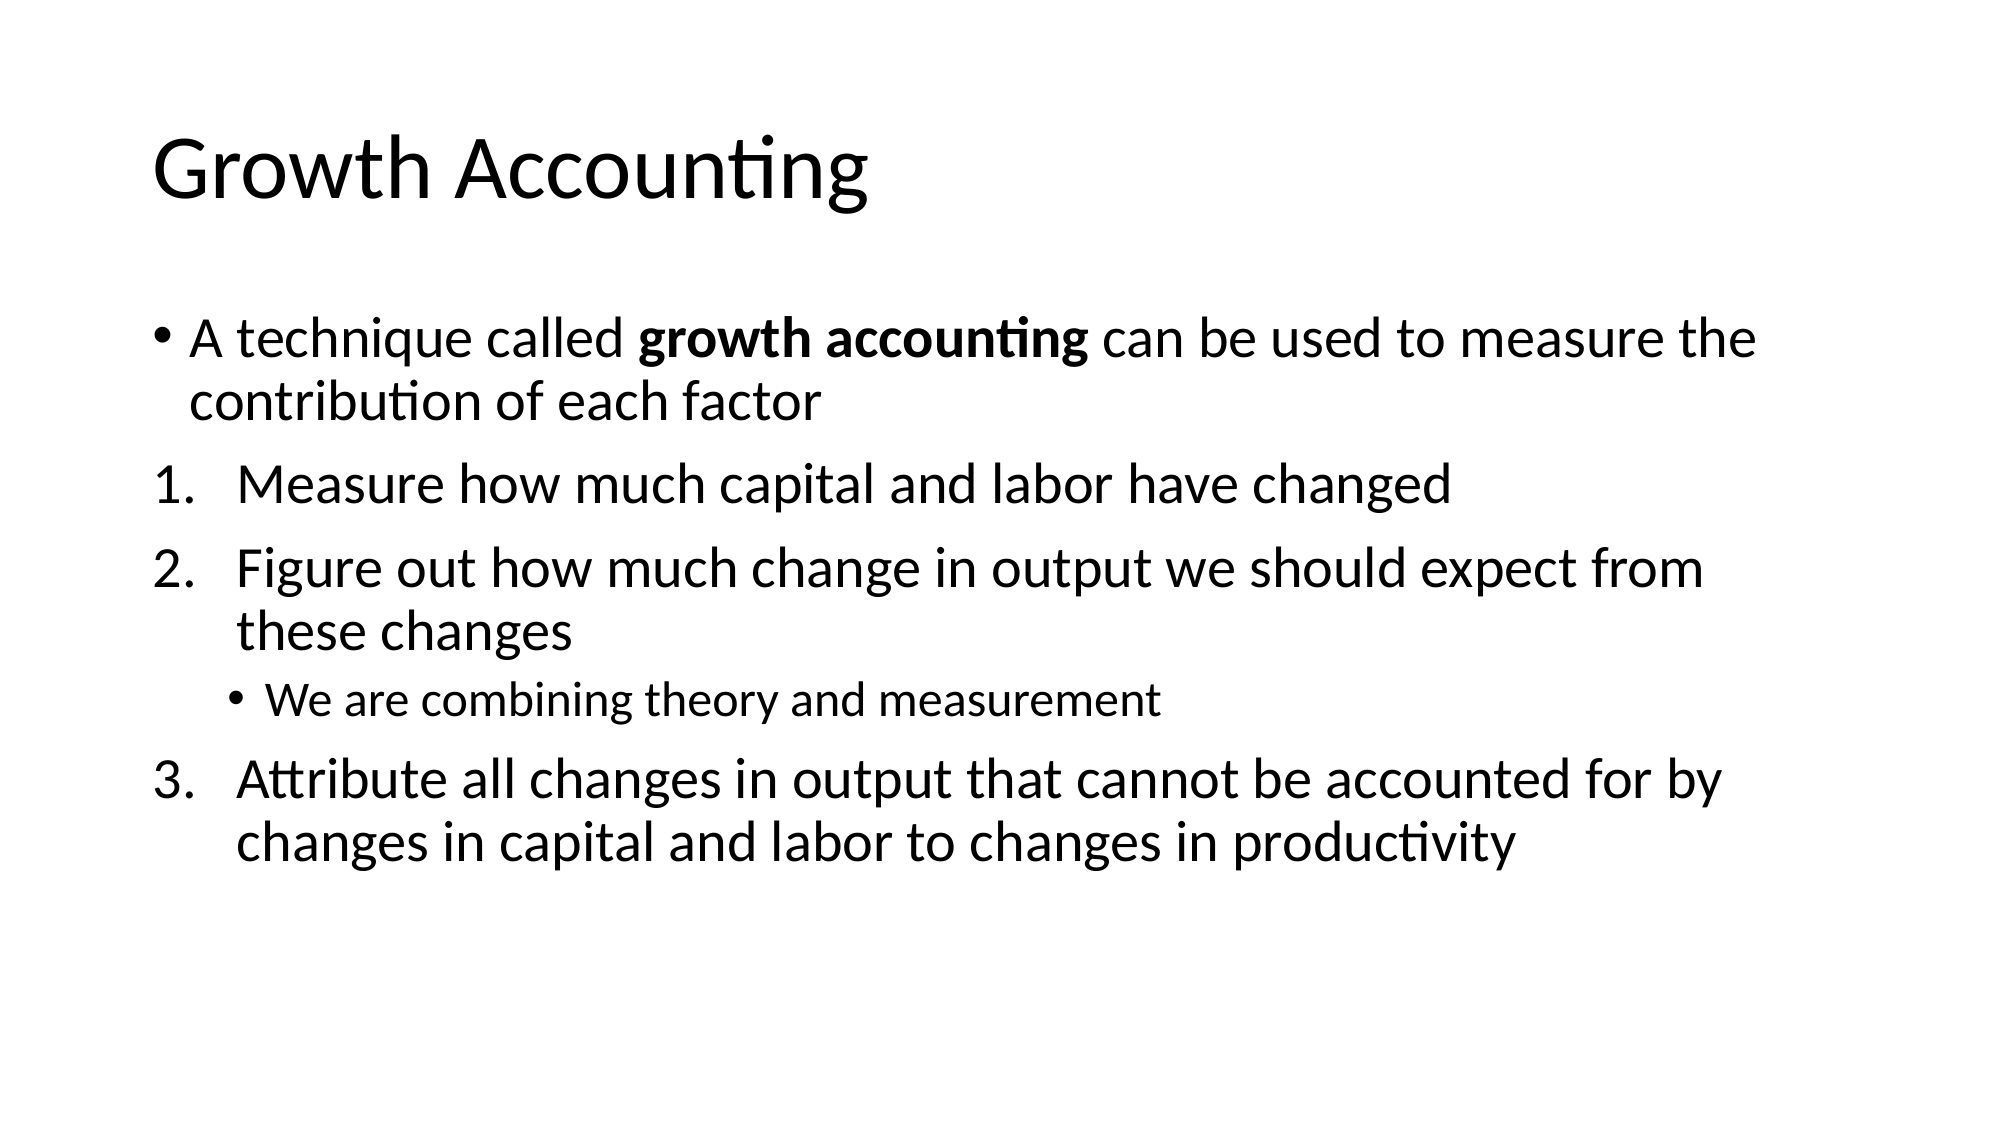

# Growth Accounting
A technique called growth accounting can be used to measure the contribution of each factor
Measure how much capital and labor have changed
Figure out how much change in output we should expect from these changes
We are combining theory and measurement
Attribute all changes in output that cannot be accounted for by changes in capital and labor to changes in productivity